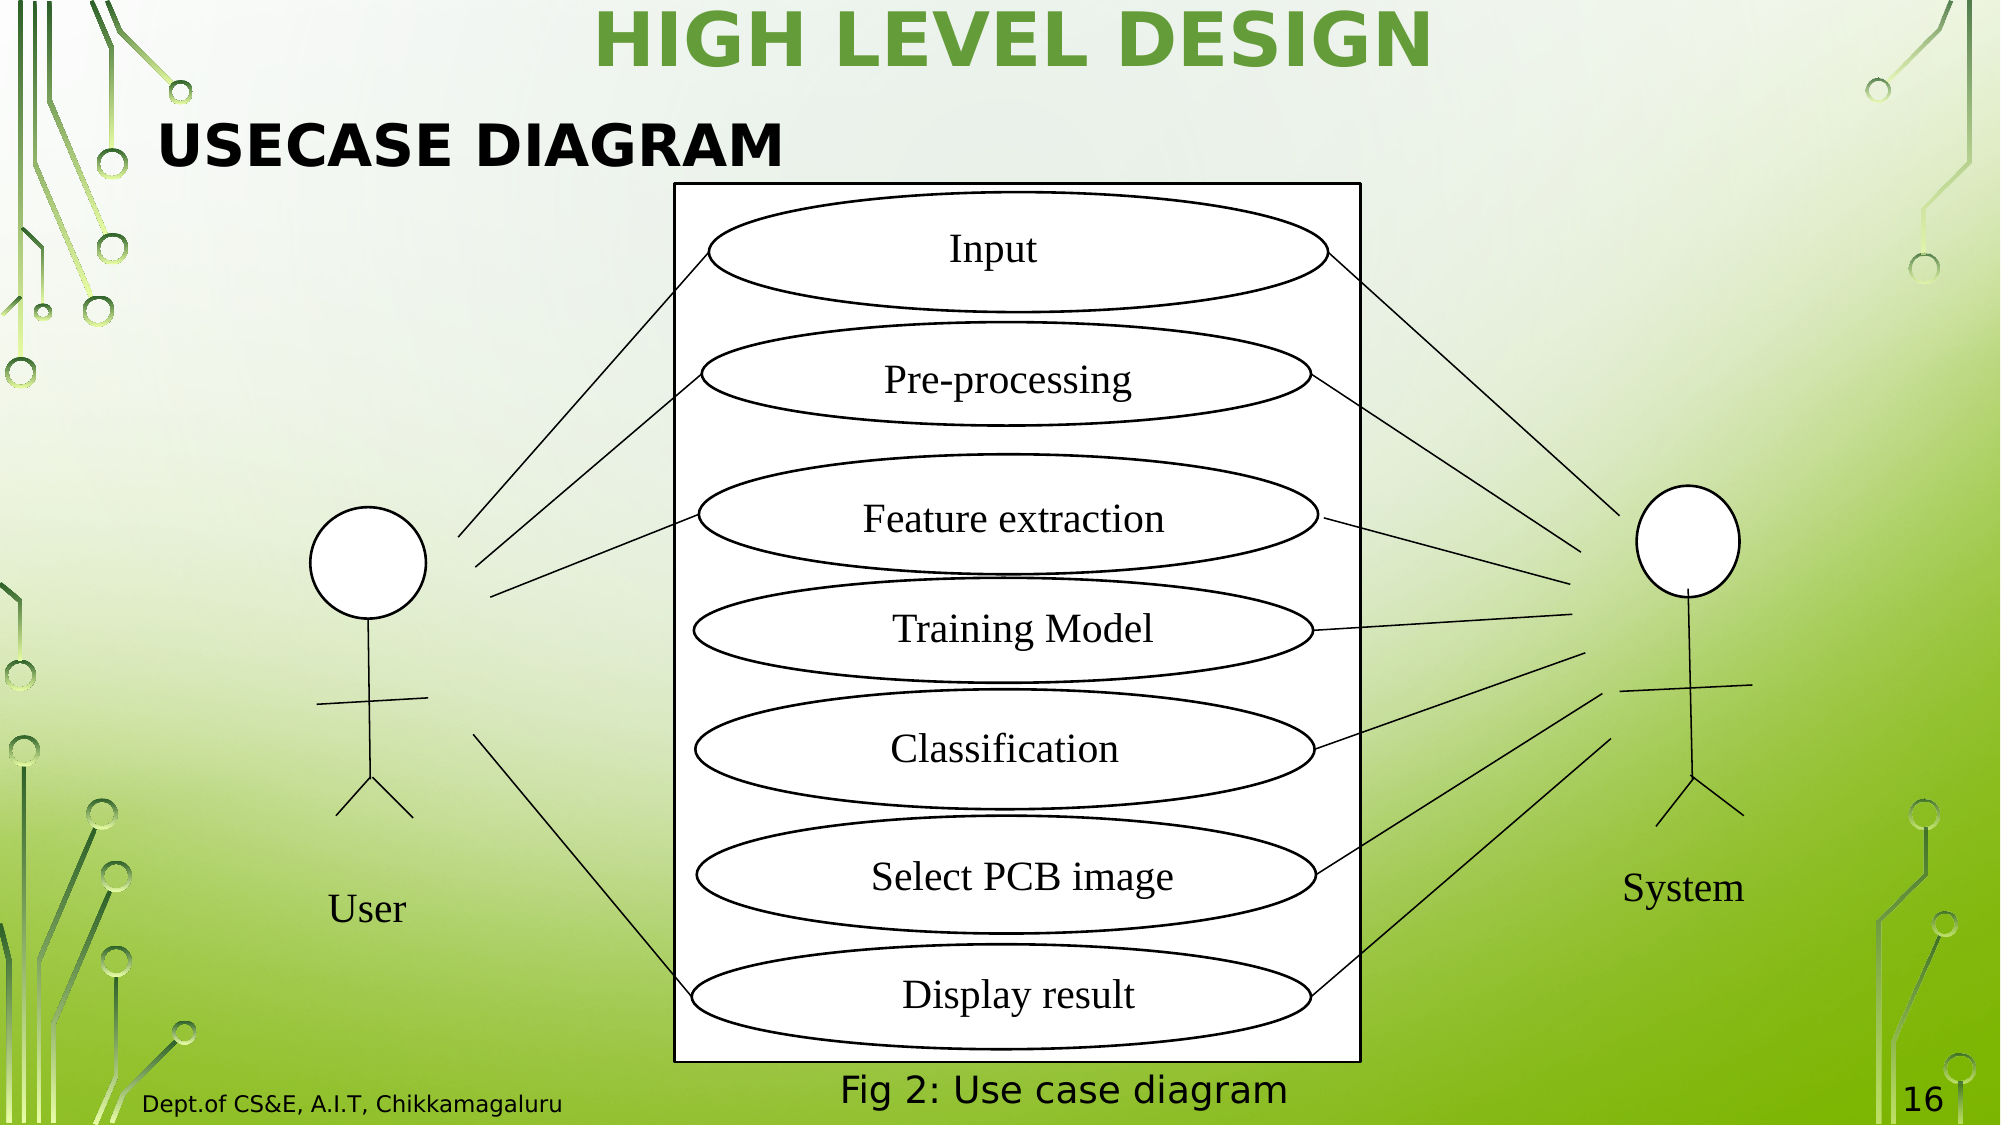

# HIGH LEVEL DESIGN
USECASE DIAGRAM

II
Input

Pre-processing
F
Feature extraction

Training Model

Classification

Select PCB image
System
User

Display result
Fig 2: Use case diagram
16
Dept.of CS&E, A.I.T, Chikkamagaluru